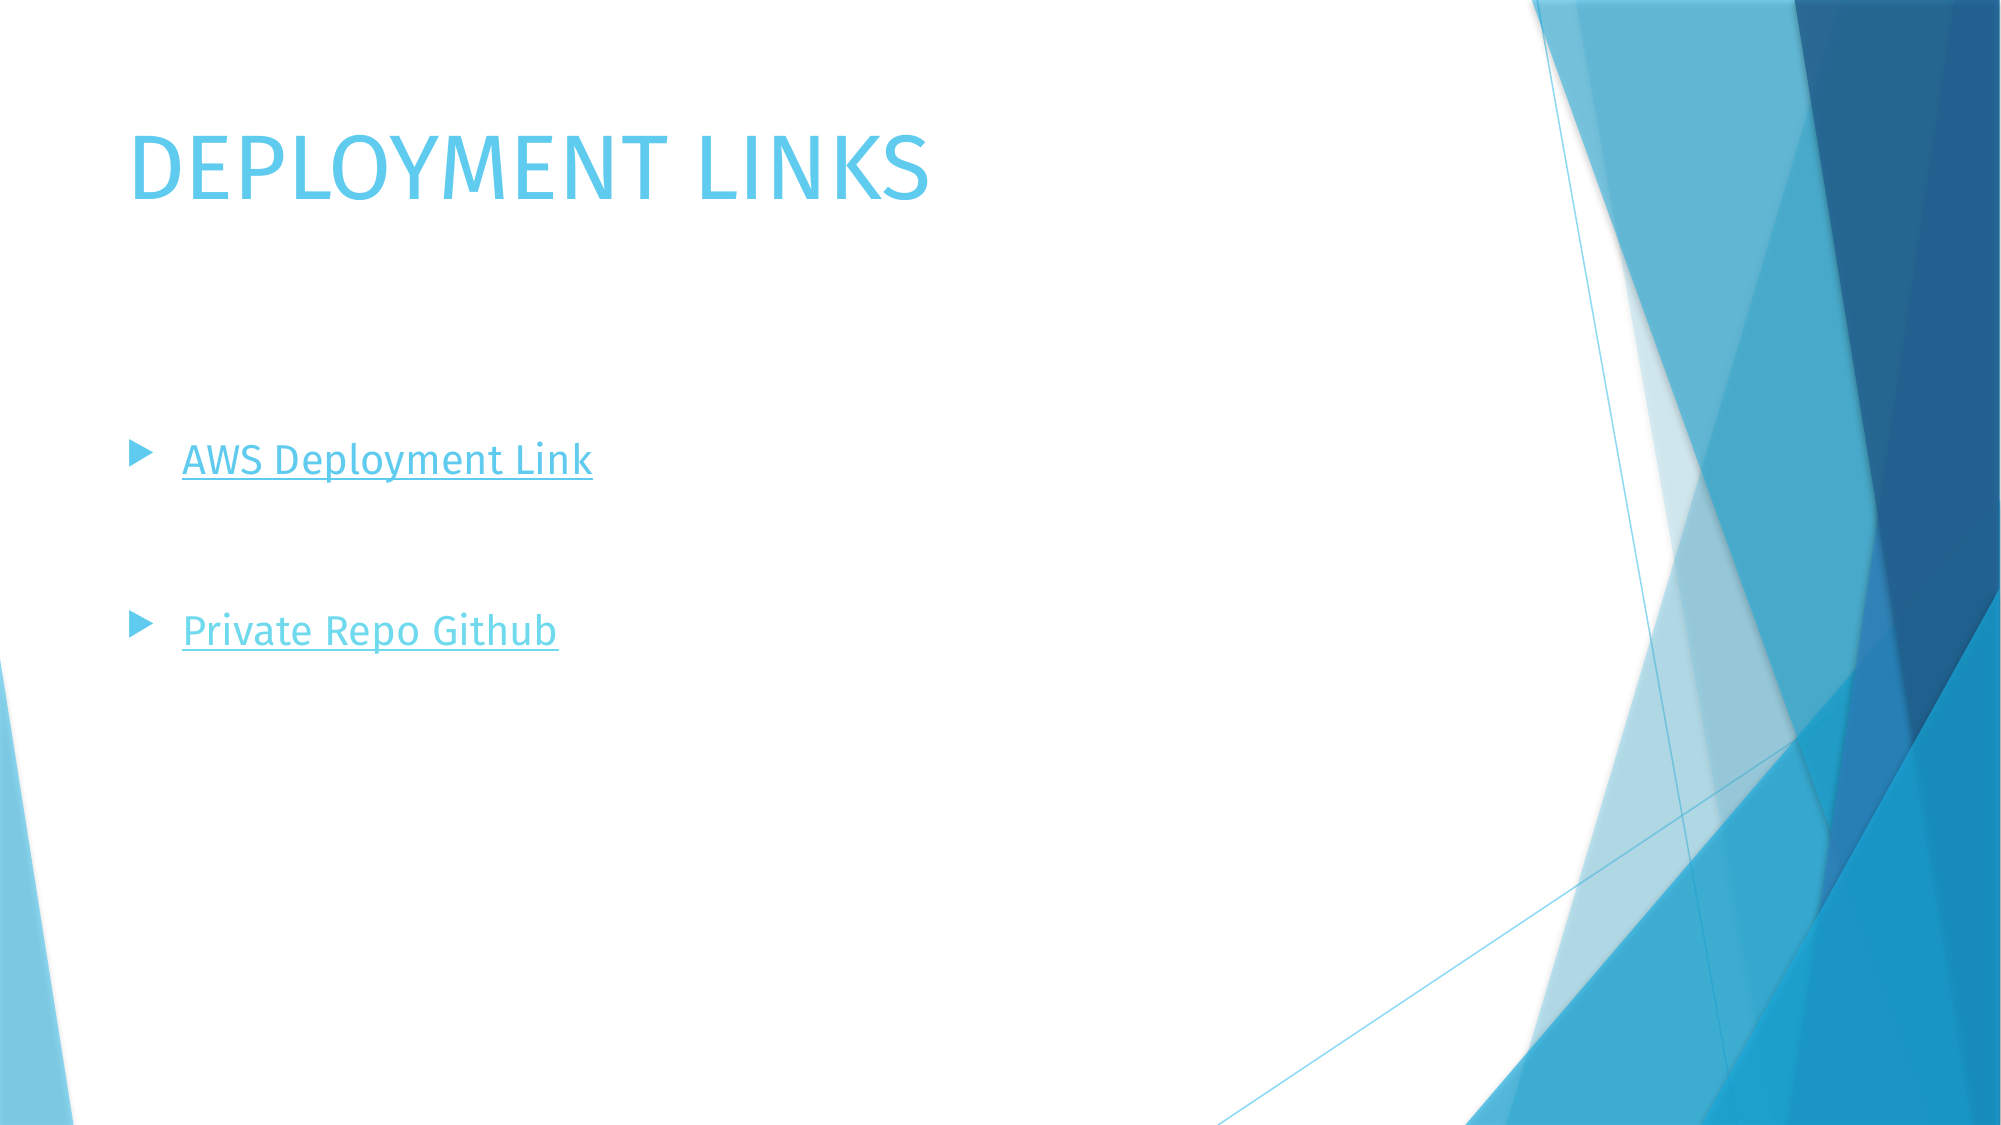

# DEPLOYMENT LINKS

AWS Deployment Link
Private Repo Github